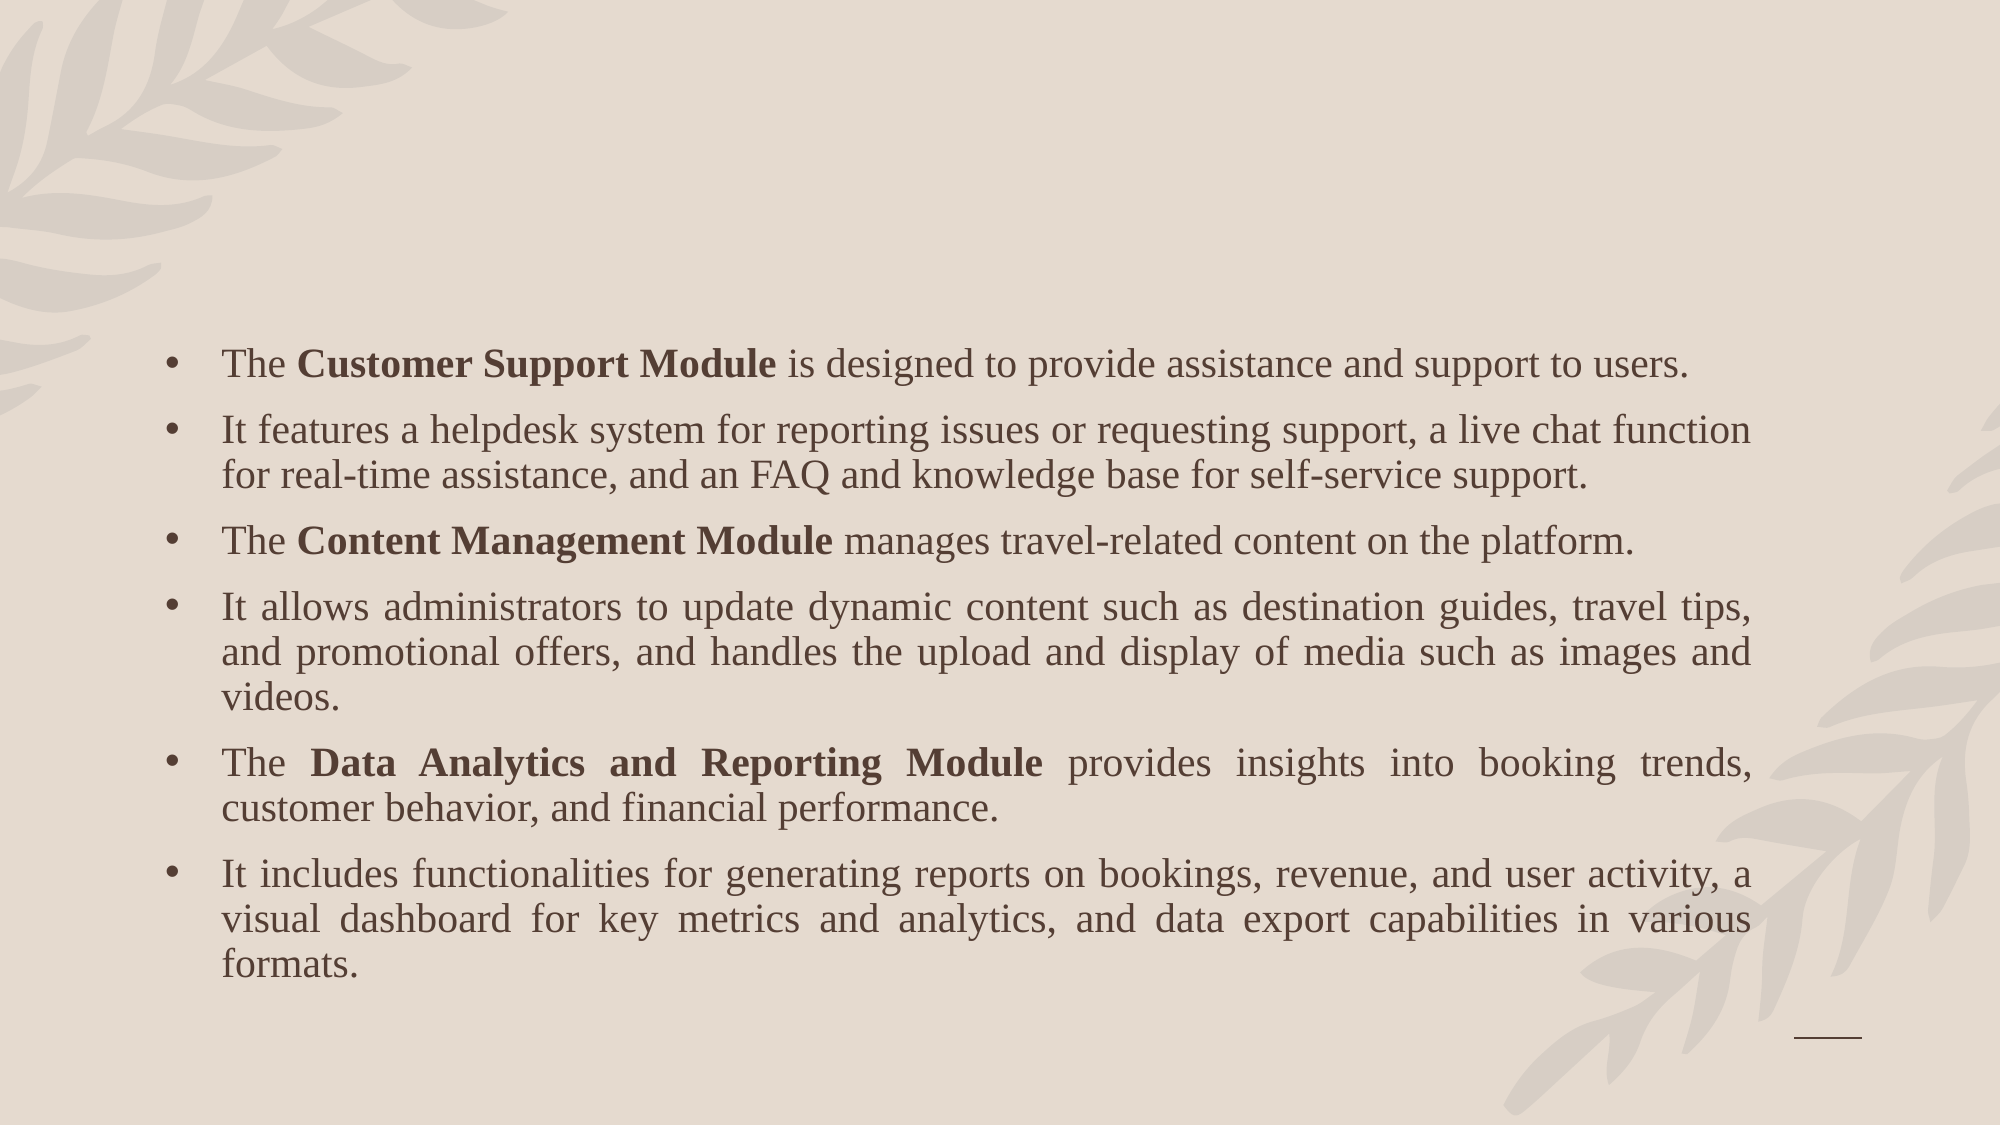

The Customer Support Module is designed to provide assistance and support to users.
It features a helpdesk system for reporting issues or requesting support, a live chat function for real-time assistance, and an FAQ and knowledge base for self-service support.
The Content Management Module manages travel-related content on the platform.
It allows administrators to update dynamic content such as destination guides, travel tips, and promotional offers, and handles the upload and display of media such as images and videos.
The Data Analytics and Reporting Module provides insights into booking trends, customer behavior, and financial performance.
It includes functionalities for generating reports on bookings, revenue, and user activity, a visual dashboard for key metrics and analytics, and data export capabilities in various formats.